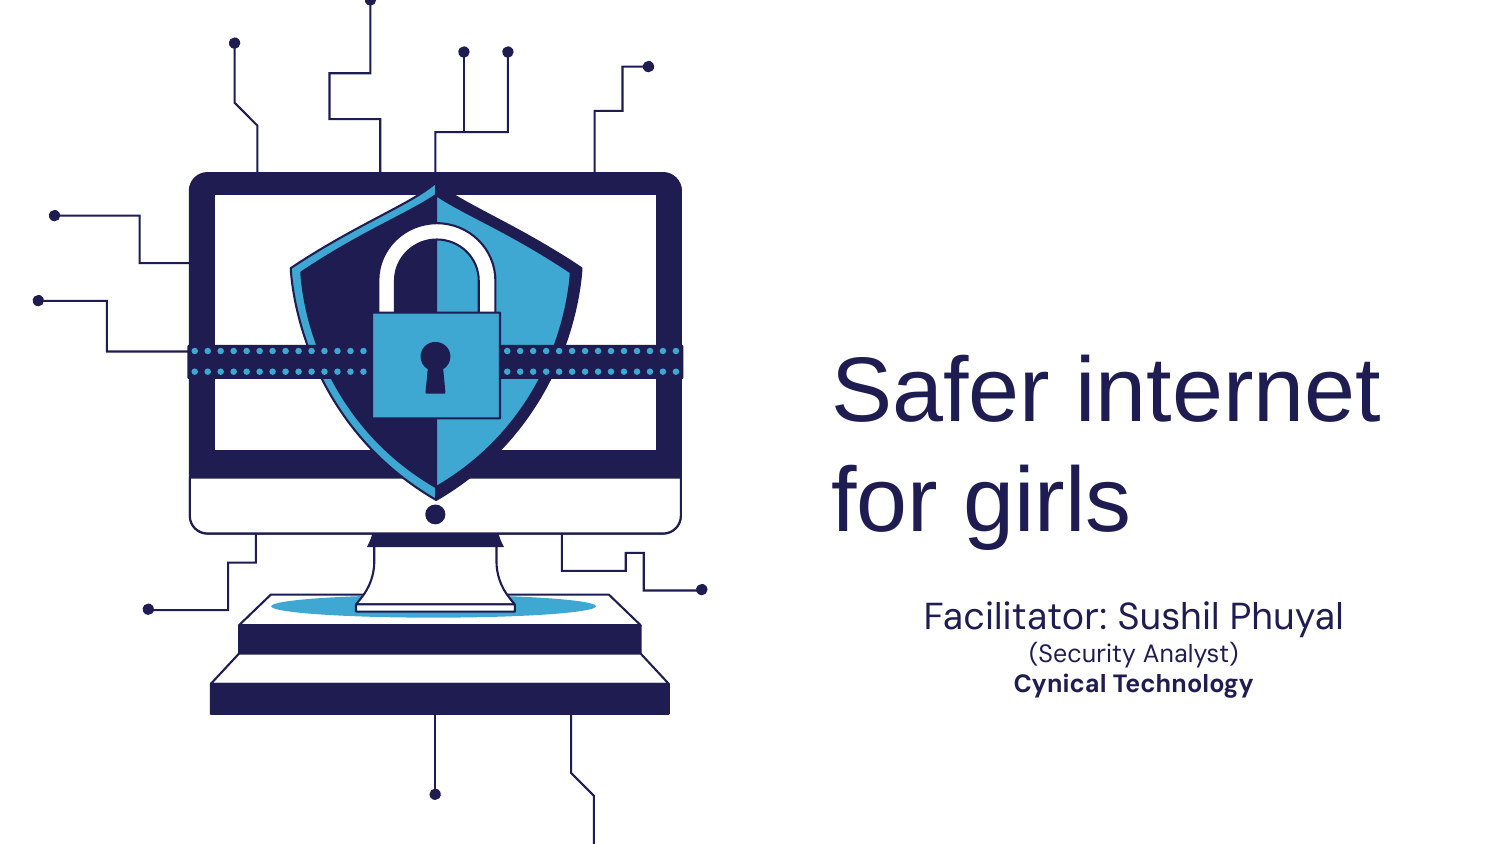

# Safer internet for girls
Facilitator: Sushil Phuyal
(Security Analyst)
Cynical Technology